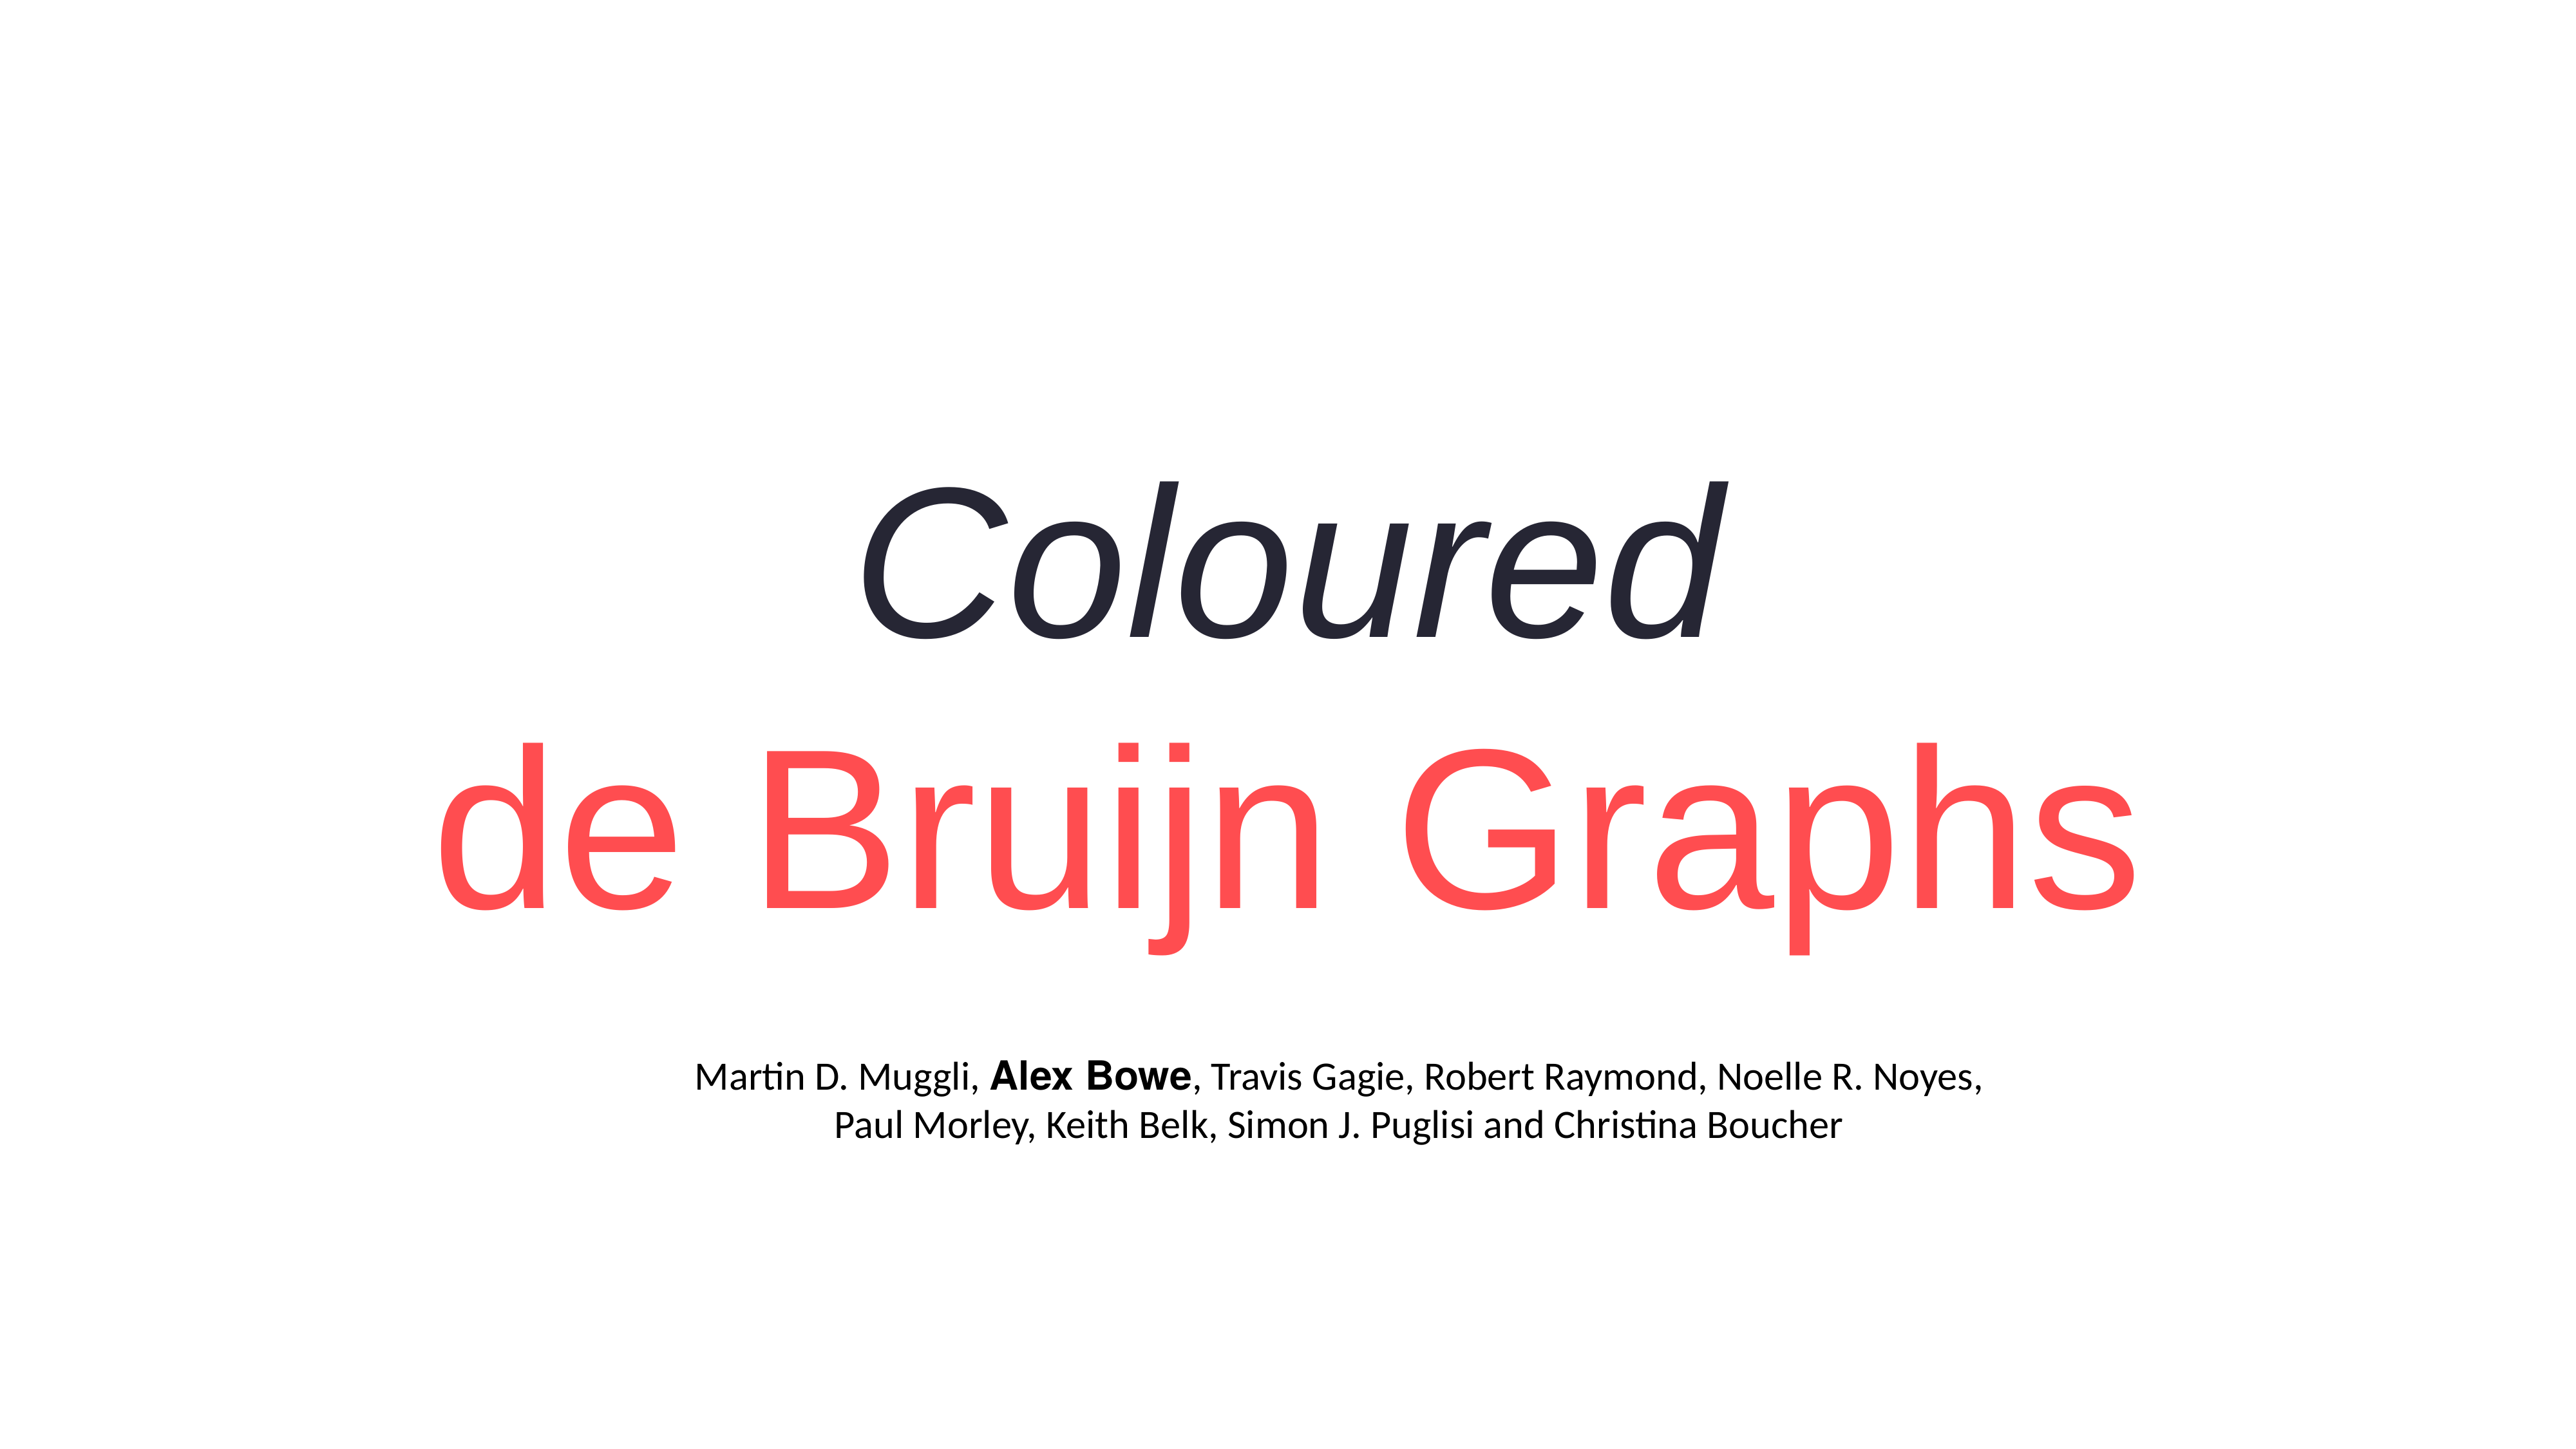

# Coloured
de Bruijn Graphs
Martin D. Muggli, Alex Bowe, Travis Gagie, Robert Raymond, Noelle R. Noyes,
Paul Morley, Keith Belk, Simon J. Puglisi and Christina Boucher